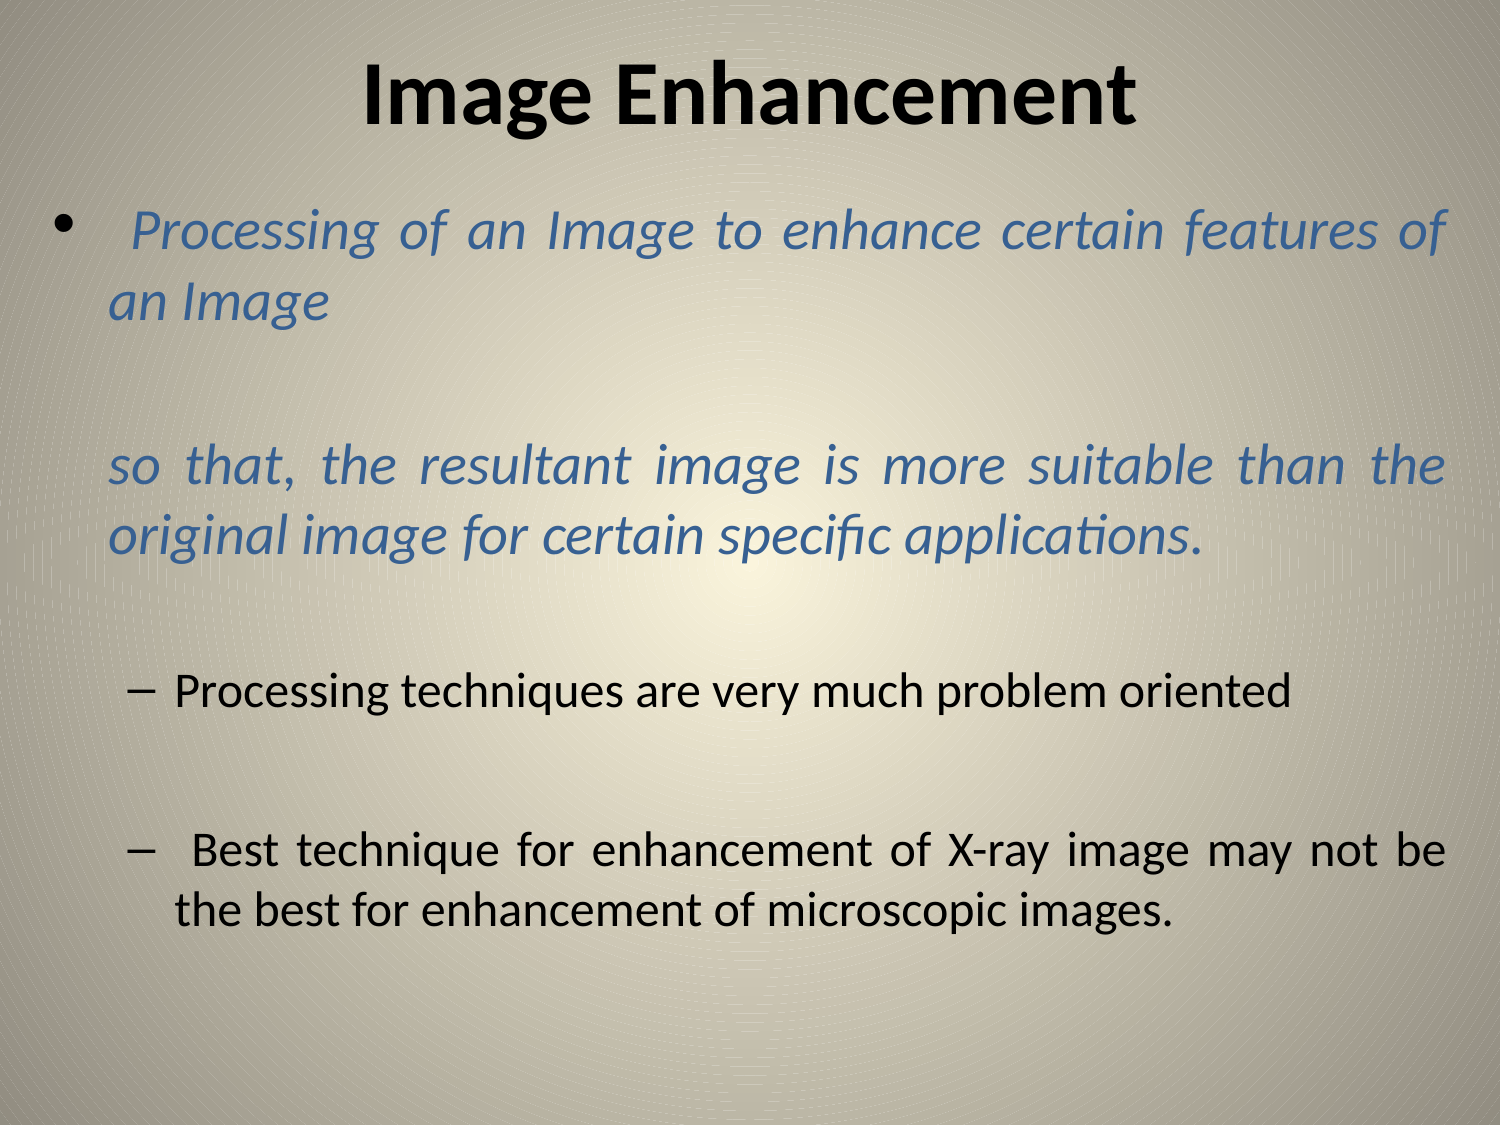

# Image Enhancement
 Processing of an Image to enhance certain features of an Image

	so that, the resultant image is more suitable than the original image for certain specific applications.

Processing techniques are very much problem oriented

 Best technique for enhancement of X-ray image may not be the best for enhancement of microscopic images.